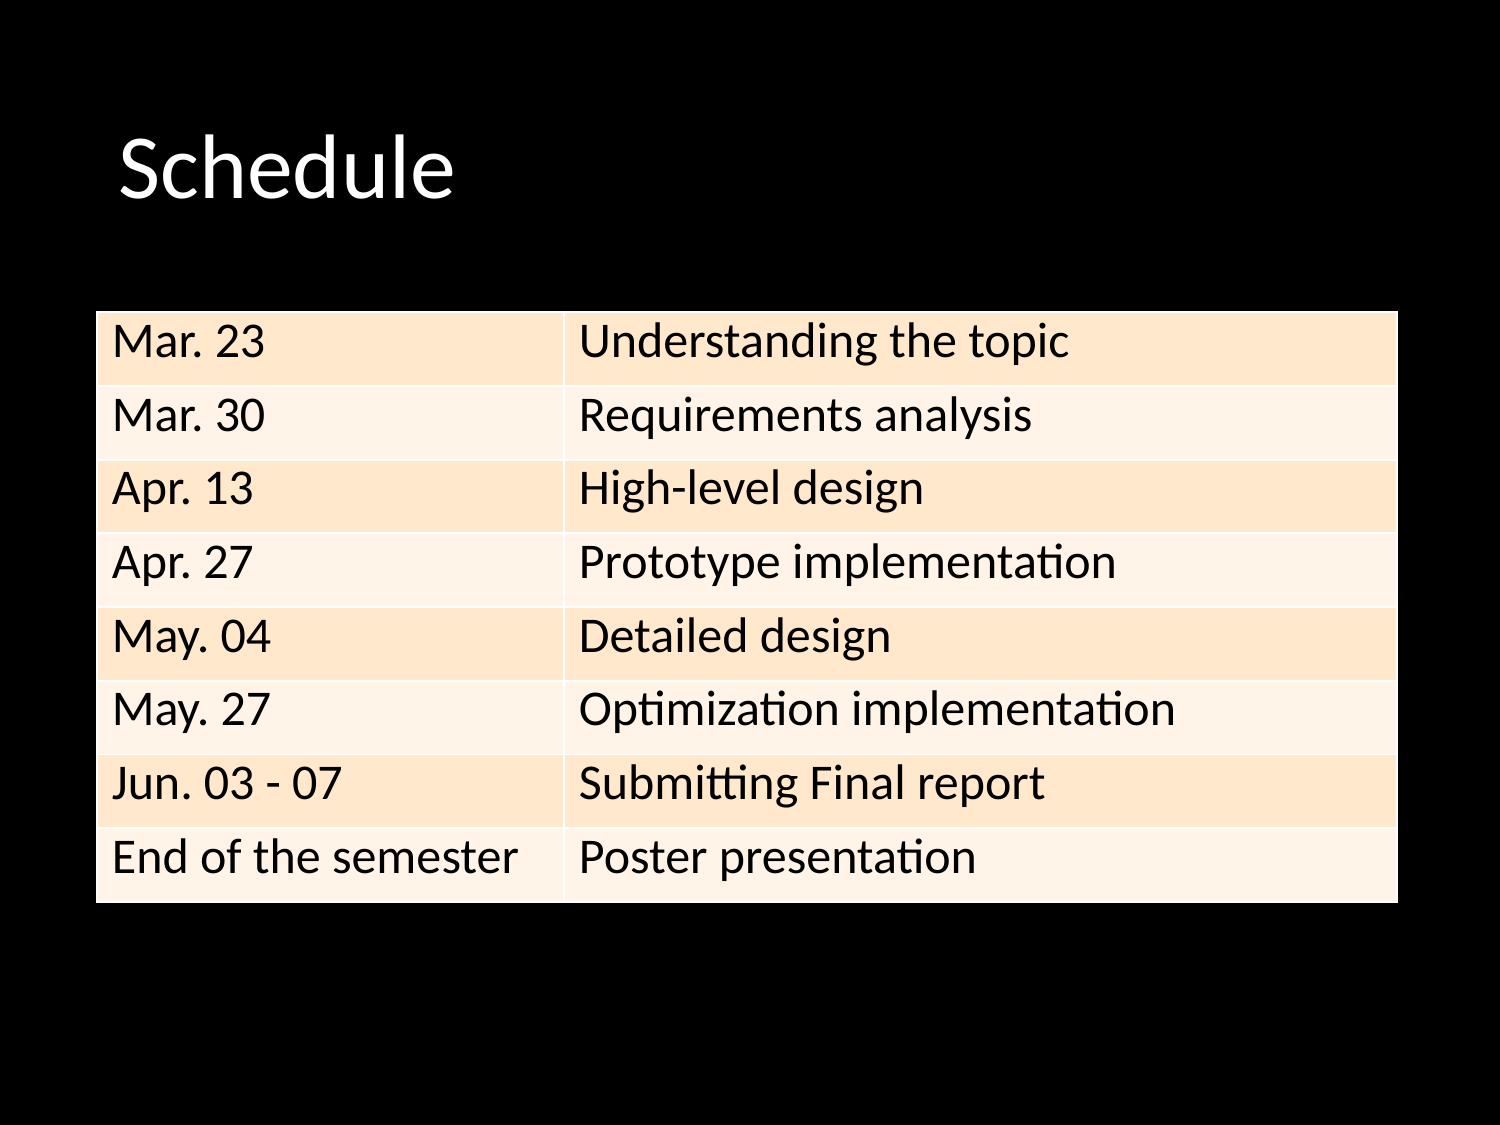

# Schedule
| Mar. 23 | Understanding the topic |
| --- | --- |
| Mar. 30 | Requirements analysis |
| Apr. 13 | High-level design |
| Apr. 27 | Prototype implementation |
| May. 04 | Detailed design |
| May. 27 | Optimization implementation |
| Jun. 03 - 07 | Submitting Final report |
| End of the semester | Poster presentation |